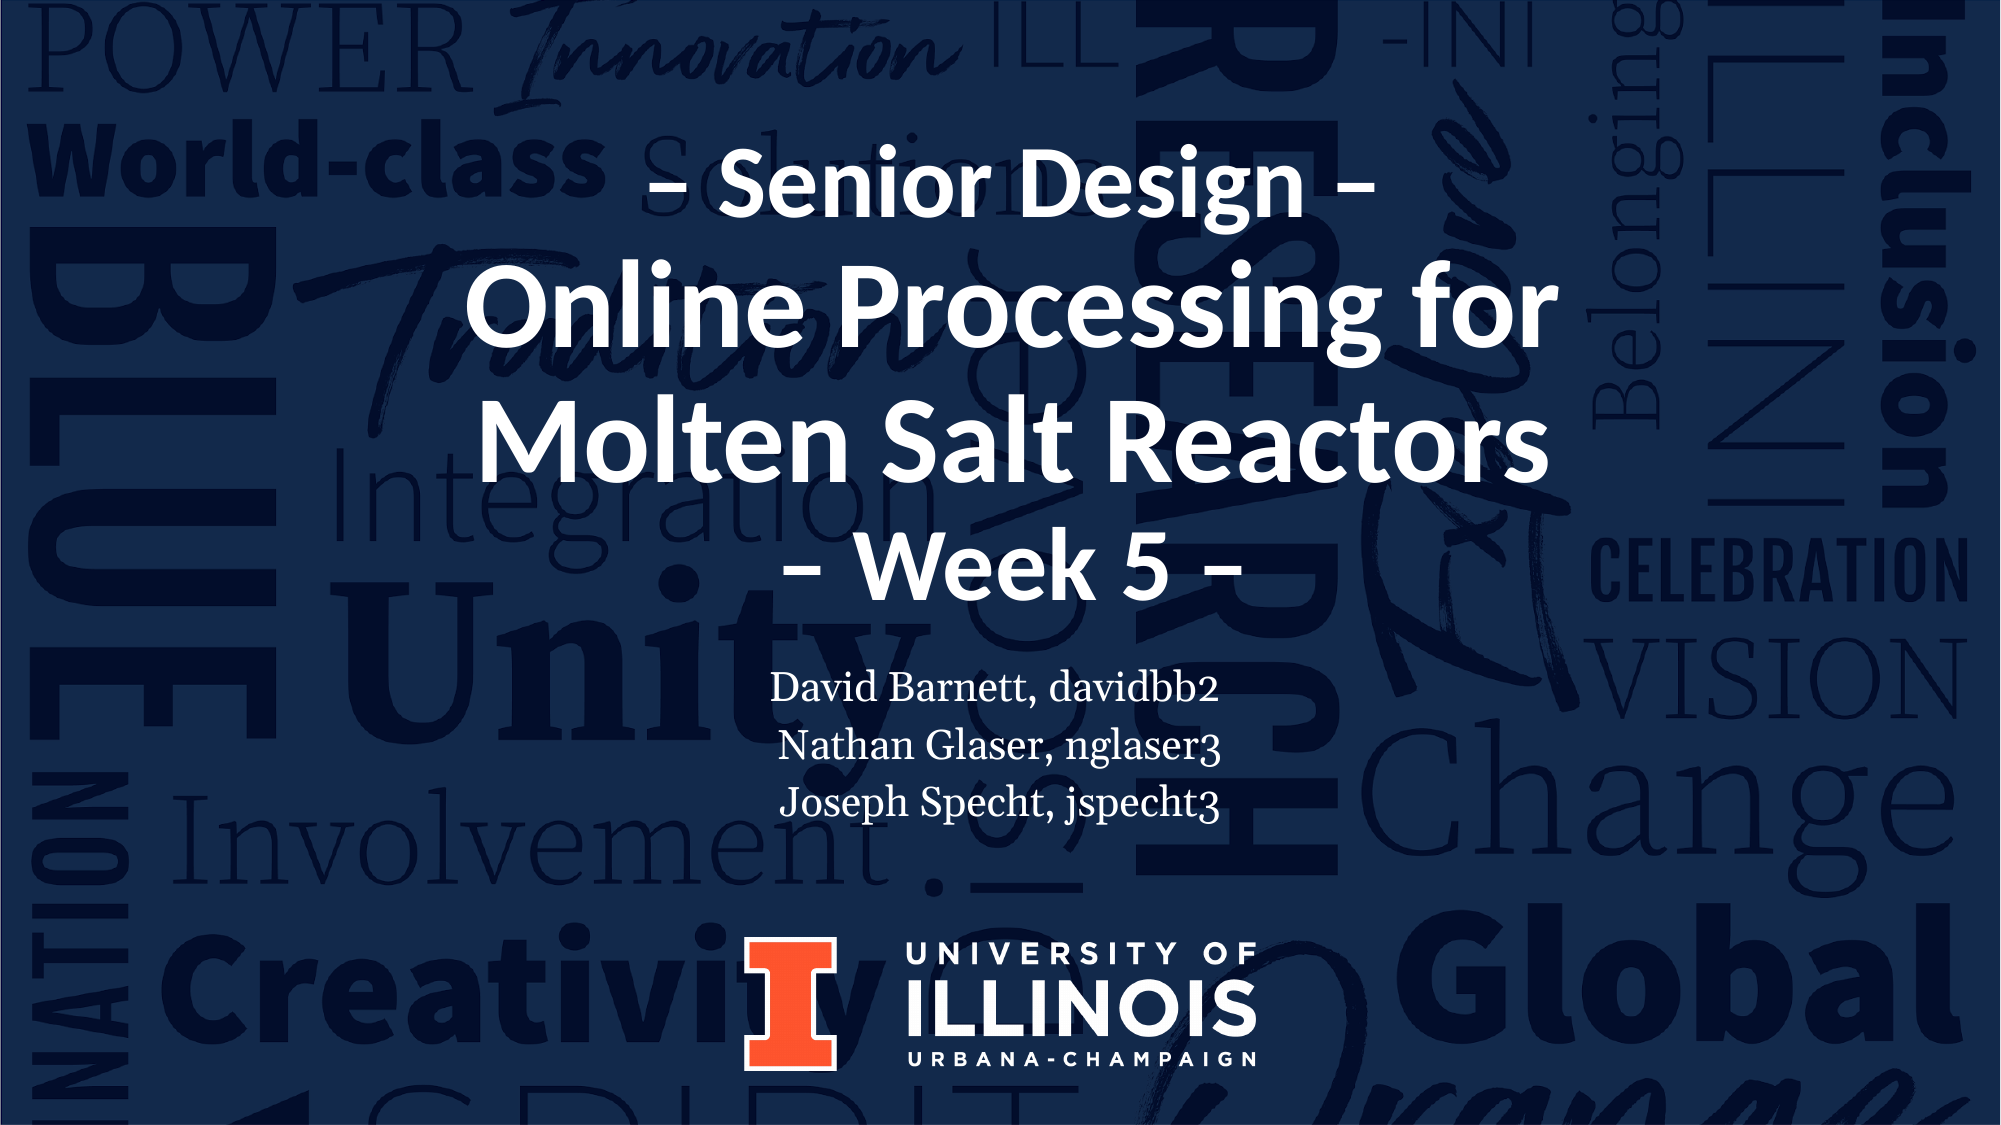

– Senior Design –
Online Processing for Molten Salt Reactors
– Week 5 –
David Barnett, davidbb2
Nathan Glaser, nglaser3
Joseph Specht, jspecht3